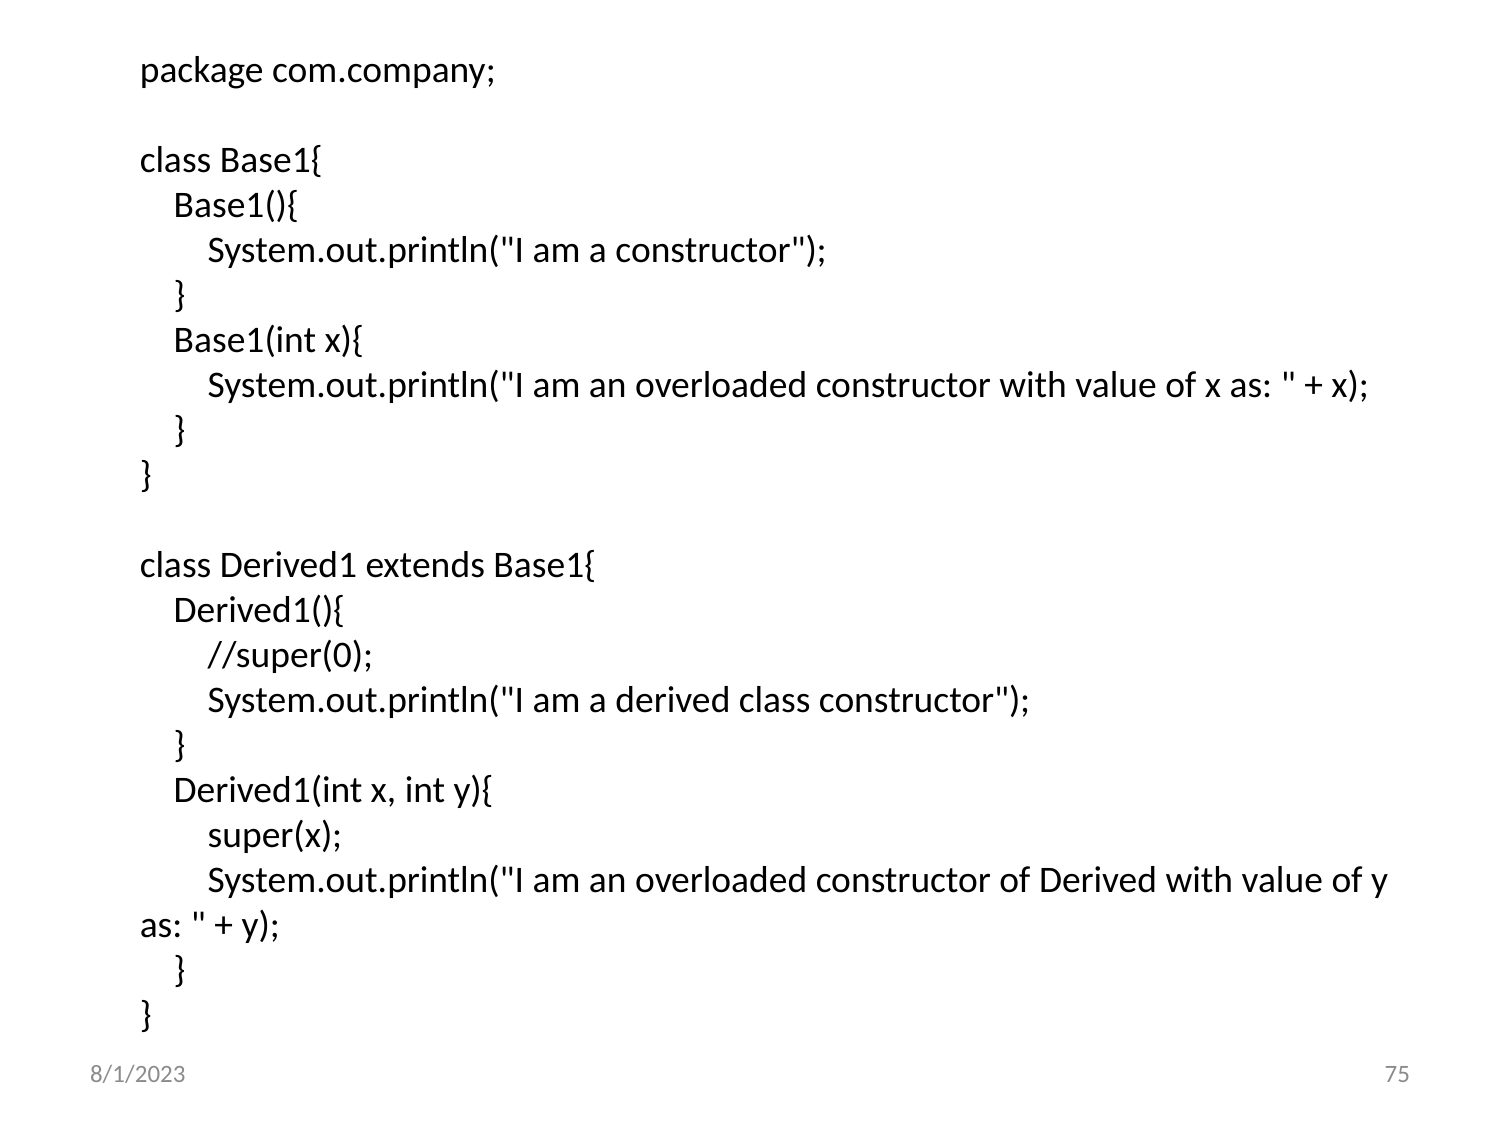

package com.company;

class Base1{
    Base1(){
        System.out.println("I am a constructor");
    }
    Base1(int x){
        System.out.println("I am an overloaded constructor with value of x as: " + x);
    }
}

class Derived1 extends Base1{
    Derived1(){
        //super(0);
        System.out.println("I am a derived class constructor");
    }
    Derived1(int x, int y){
        super(x);
        System.out.println("I am an overloaded constructor of Derived with value of y as: " + y);
    }
}

8/1/2023
75